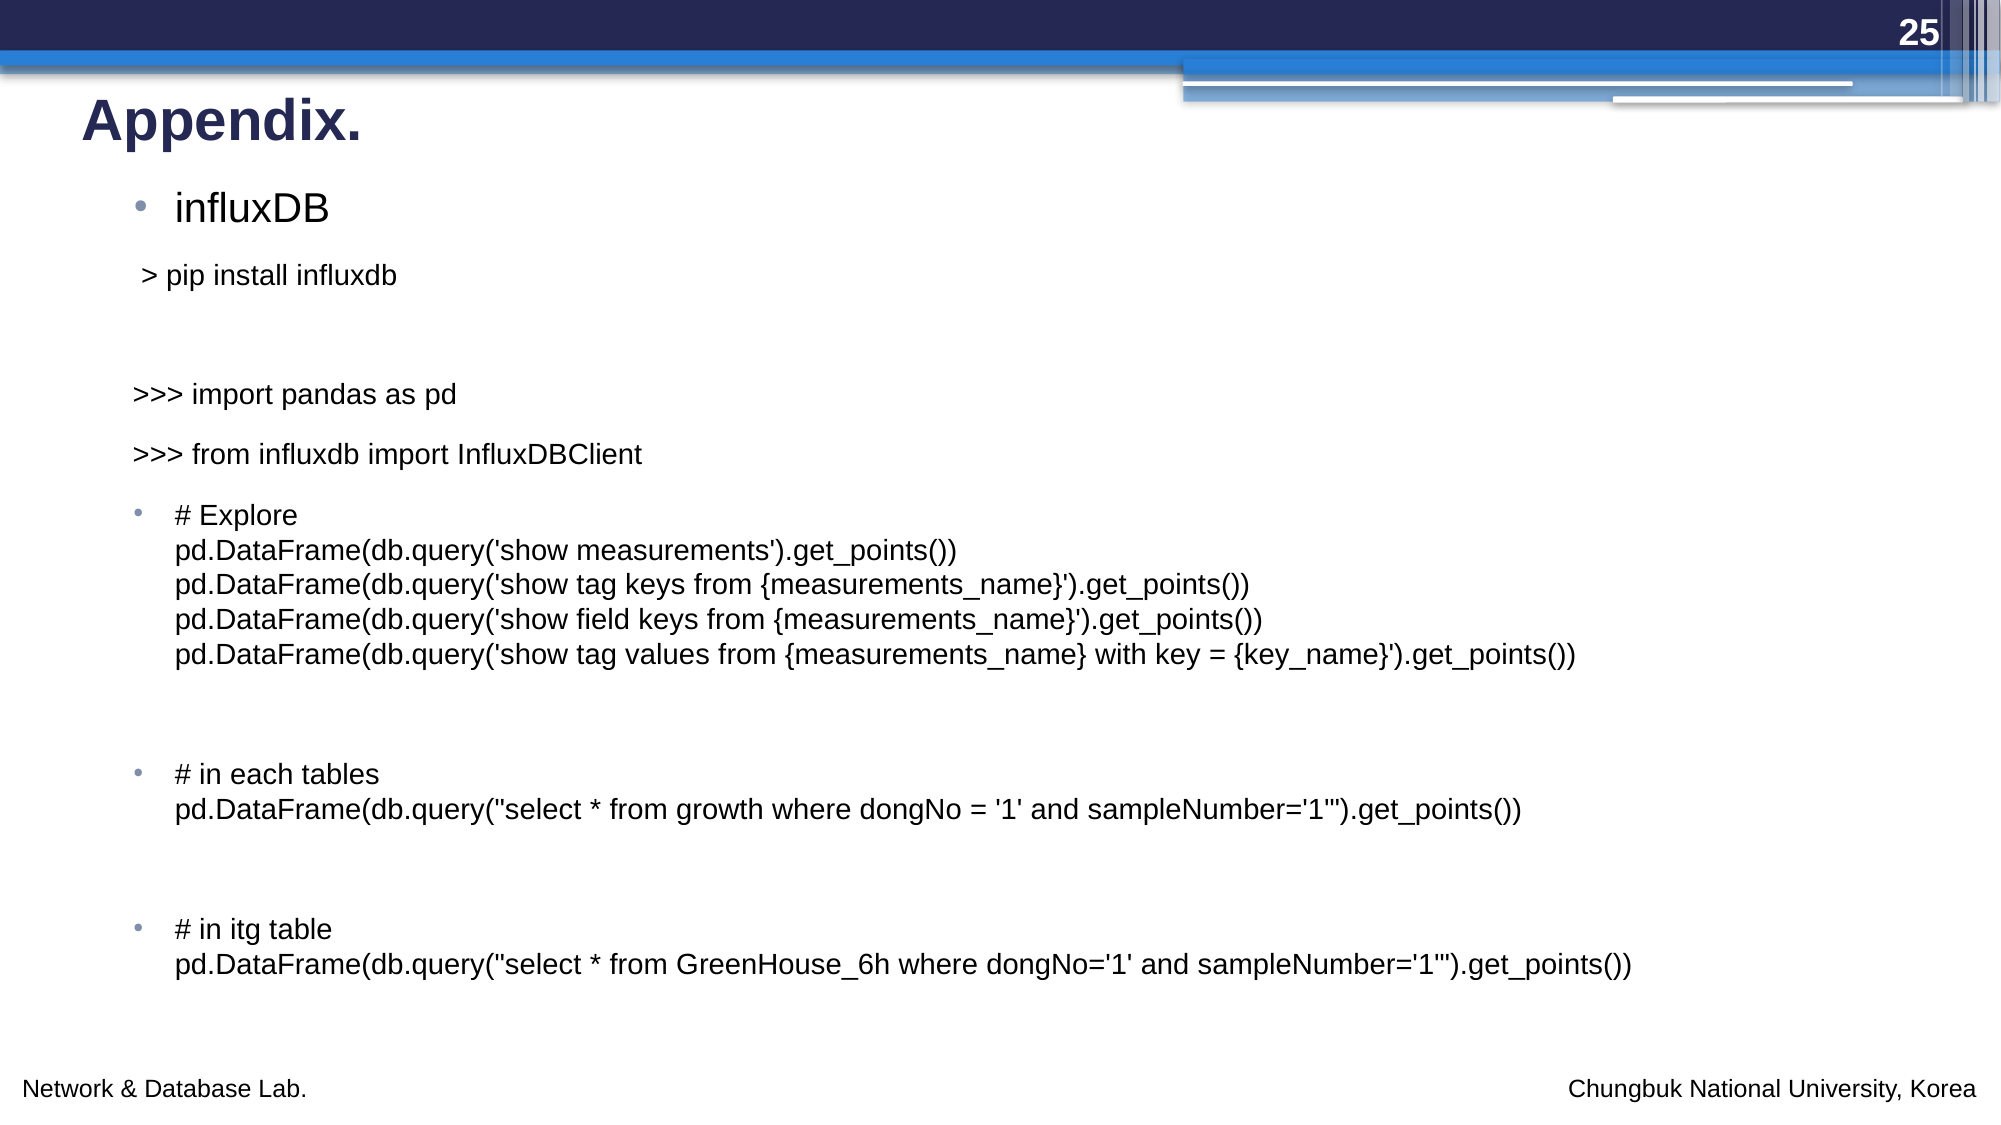

25
# Appendix.
influxDB
 > pip install influxdb

>>> import pandas as pd
>>> from influxdb import InfluxDBClient
# Explore pd.DataFrame(db.query('show measurements').get_points()) pd.DataFrame(db.query('show tag keys from {measurements_name}').get_points()) pd.DataFrame(db.query('show field keys from {measurements_name}').get_points()) pd.DataFrame(db.query('show tag values from {measurements_name} with key = {key_name}').get_points())

# in each tables pd.DataFrame(db.query("select * from growth where dongNo = '1' and sampleNumber='1'").get_points())

# in itg table pd.DataFrame(db.query("select * from GreenHouse_6h where dongNo='1' and sampleNumber='1'").get_points())